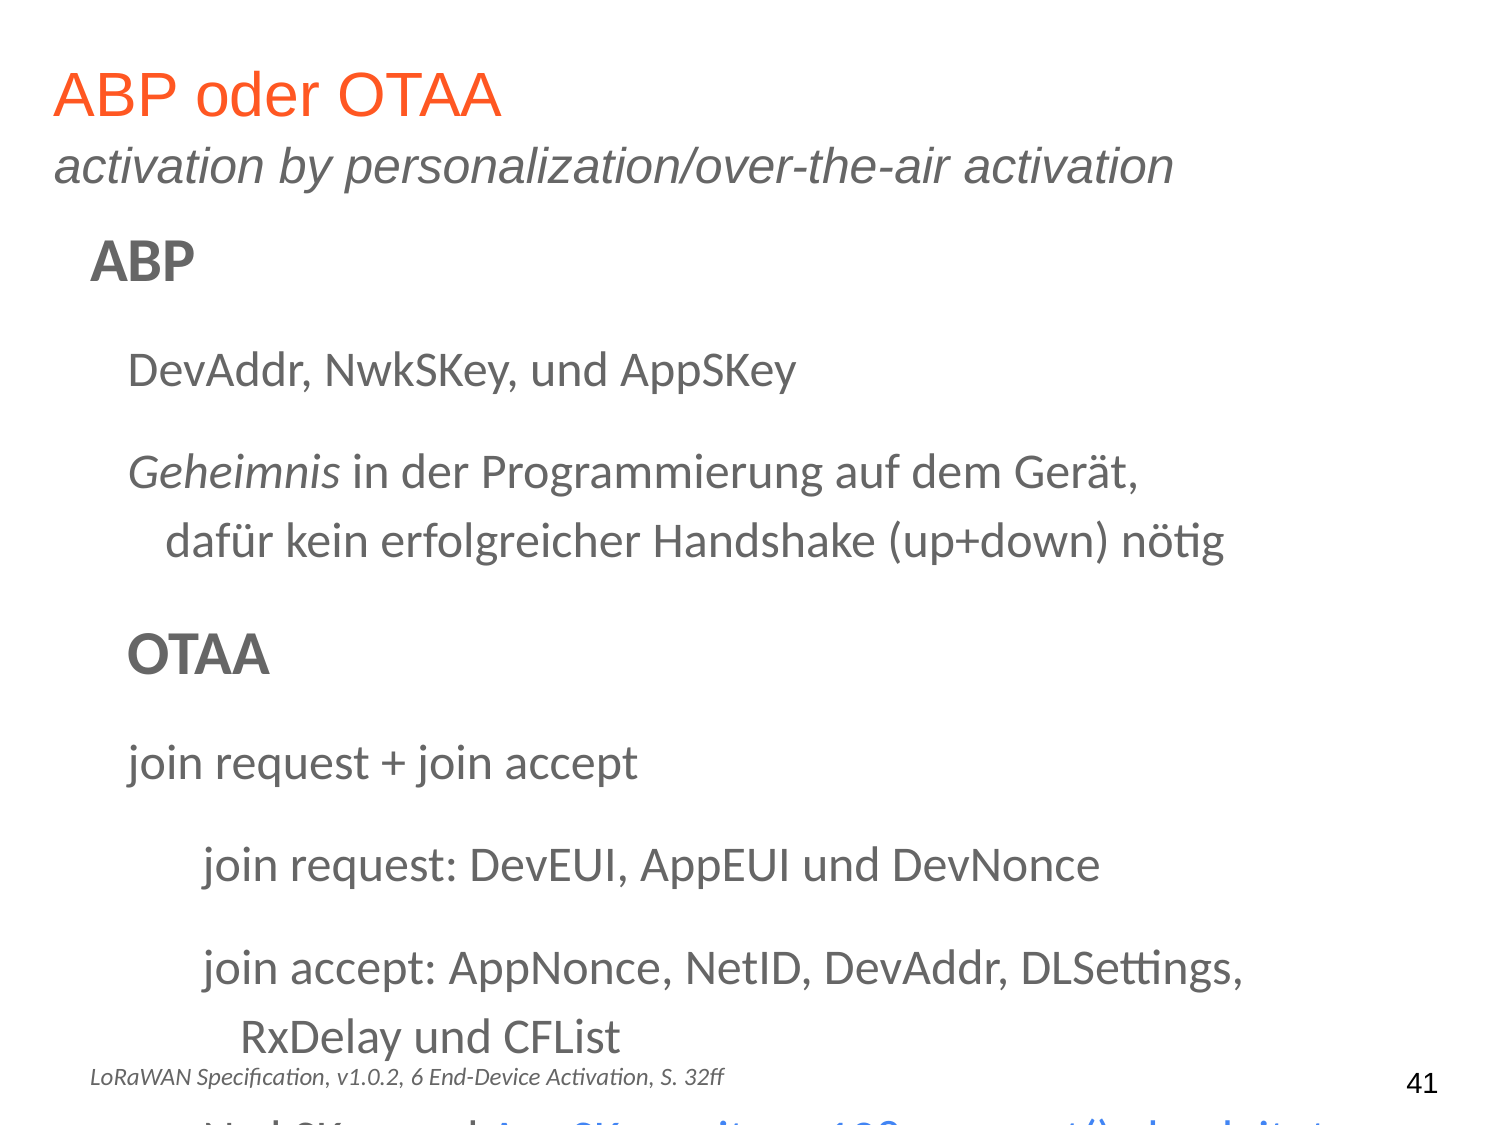

# ABP oder OTAA
activation by personalization/over-the-air activation
ABP
DevAddr, NwkSKey, und AppSKey
Geheimnis in der Programmierung auf dem Gerät,
dafür kein erfolgreicher Handshake (up+down) nötig
OTAA
join request + join accept
join request: DevEUI, AppEUI und DevNonce
join accept: AppNonce, NetID, DevAddr, DLSettings, RxDelay und CFList
NwkSKey und AppSKey mit aes128_encrypt() abgeleitet von AppNonce
Geheimnis wird nach Gerätestart jeweils neu ausgehandelt (Handshake).
41
LoRaWAN Specification, v1.0.2, 6 End-Device Activation, S. 32ff